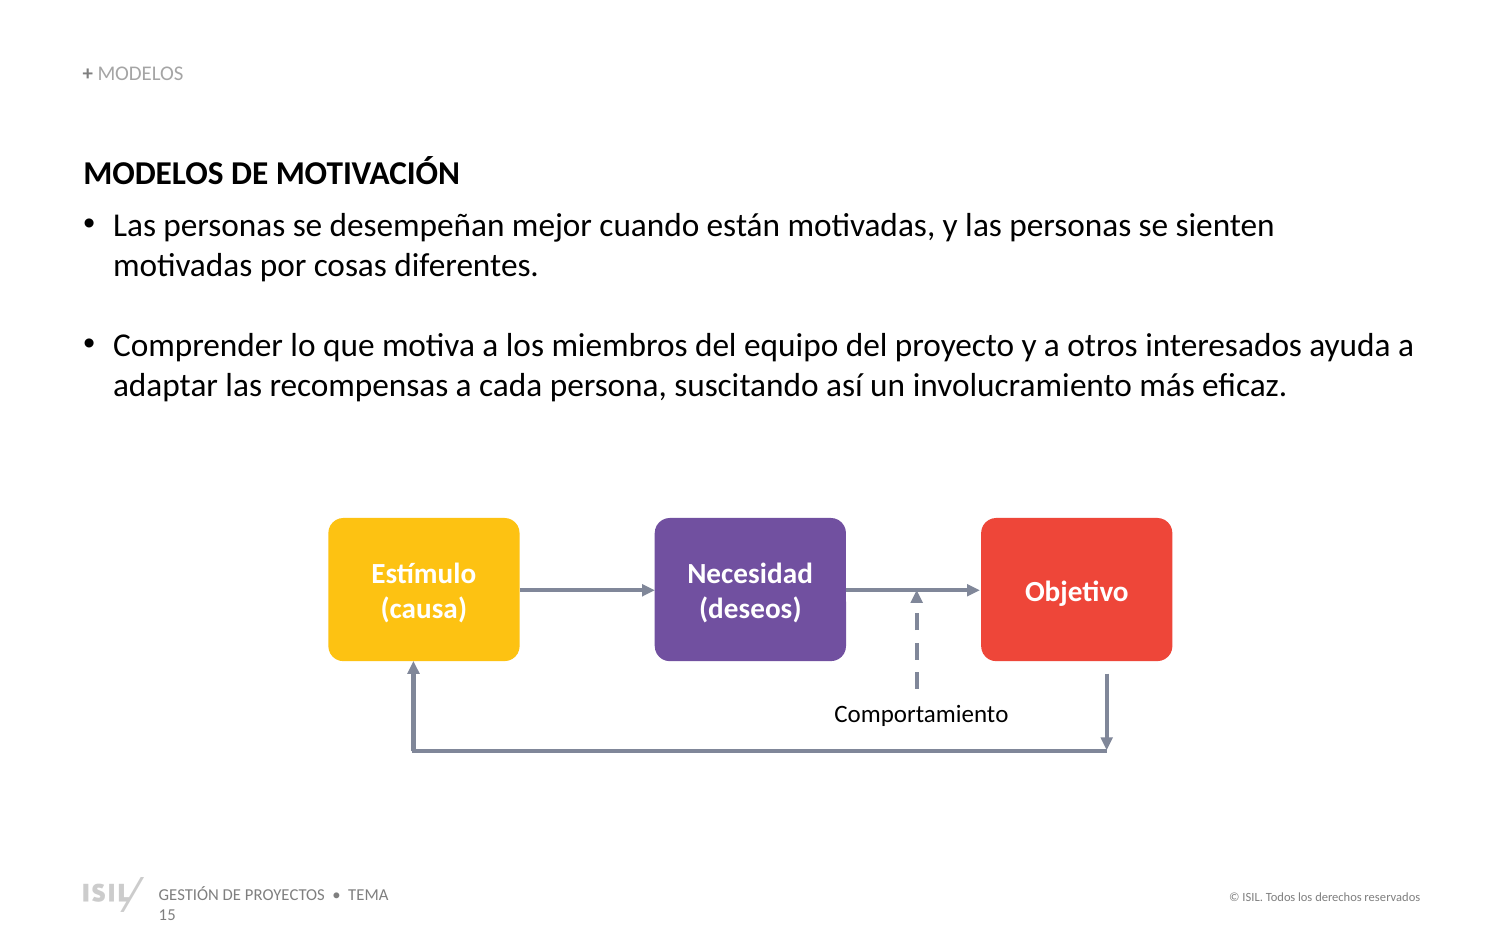

+ MODELOS
MODELOS DE MOTIVACIÓN
Las personas se desempeñan mejor cuando están motivadas, y las personas se sienten motivadas por cosas diferentes.

Comprender lo que motiva a los miembros del equipo del proyecto y a otros interesados ayuda a adaptar las recompensas a cada persona, suscitando así un involucramiento más eficaz.
Estímulo
(causa)
Necesidad
(deseos)
Objetivo
Comportamiento